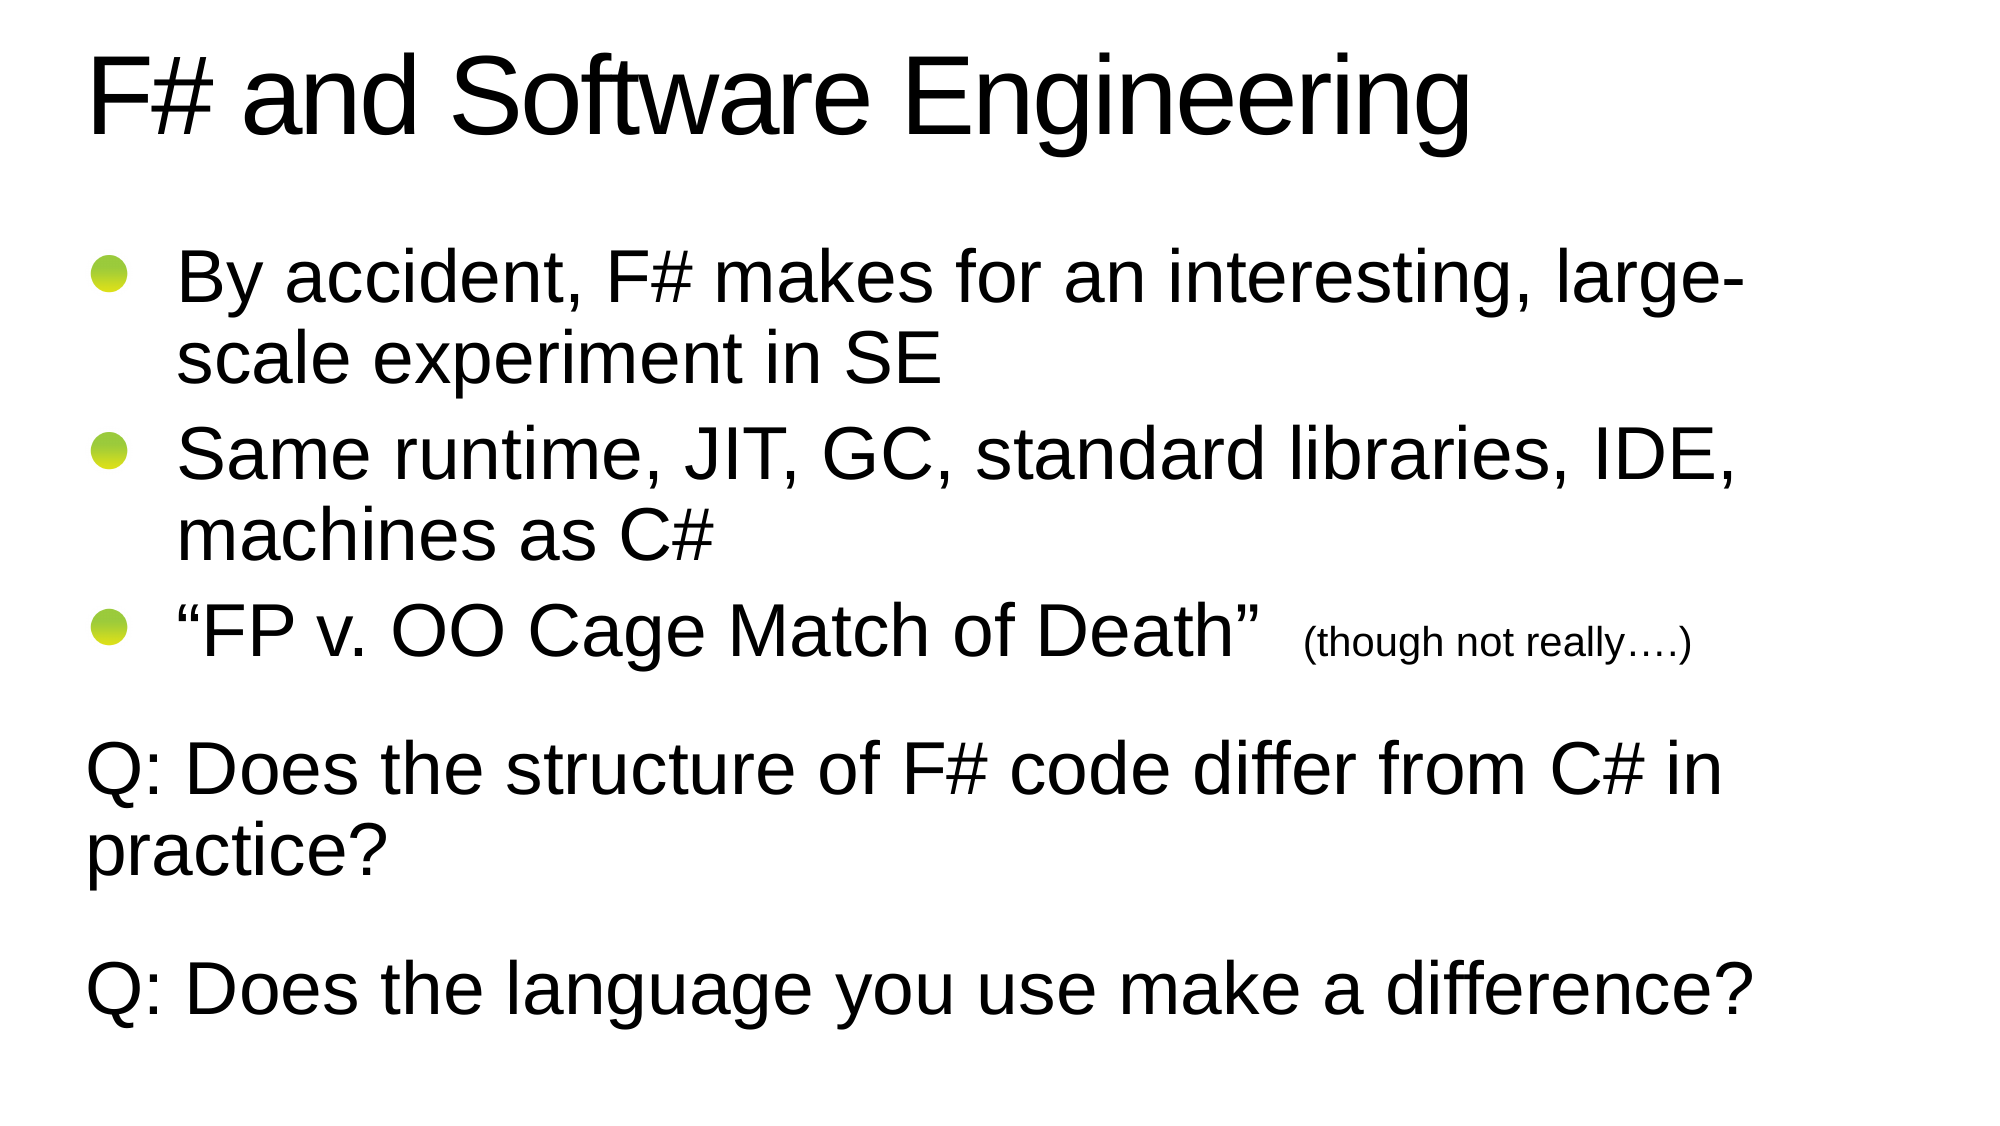

# F# and Software Engineering
By accident, F# makes for an interesting, large-scale experiment in SE
Same runtime, JIT, GC, standard libraries, IDE, machines as C#
“FP v. OO Cage Match of Death”  (though not really….)

Q: Does the structure of F# code differ from C# in practice?

Q: Does the language you use make a difference?